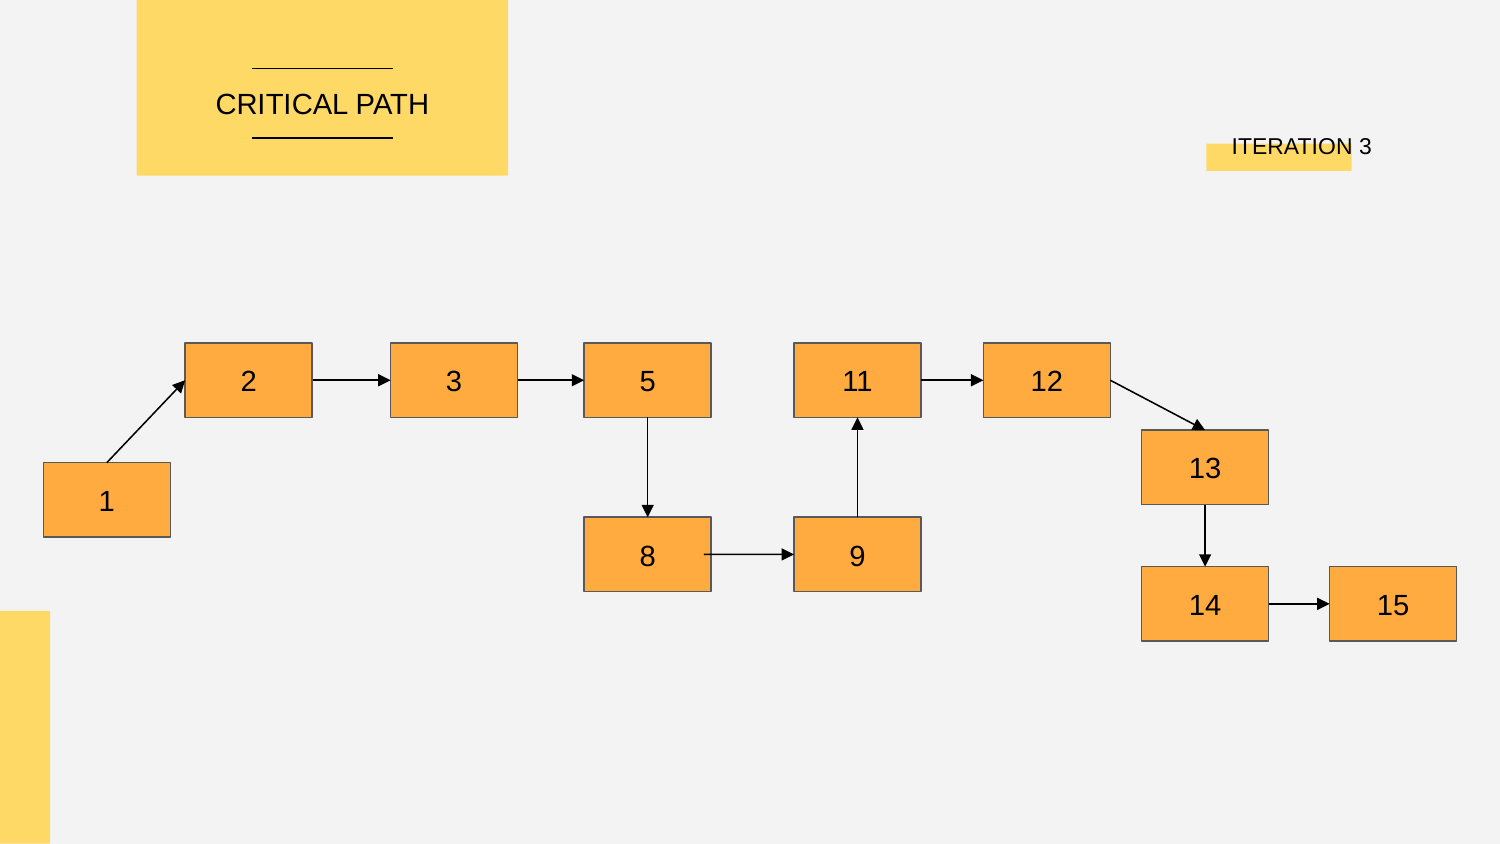

CRITICAL PATH
# ITERATION 3

11
2
3
5
12
13
1
8
9
14
15